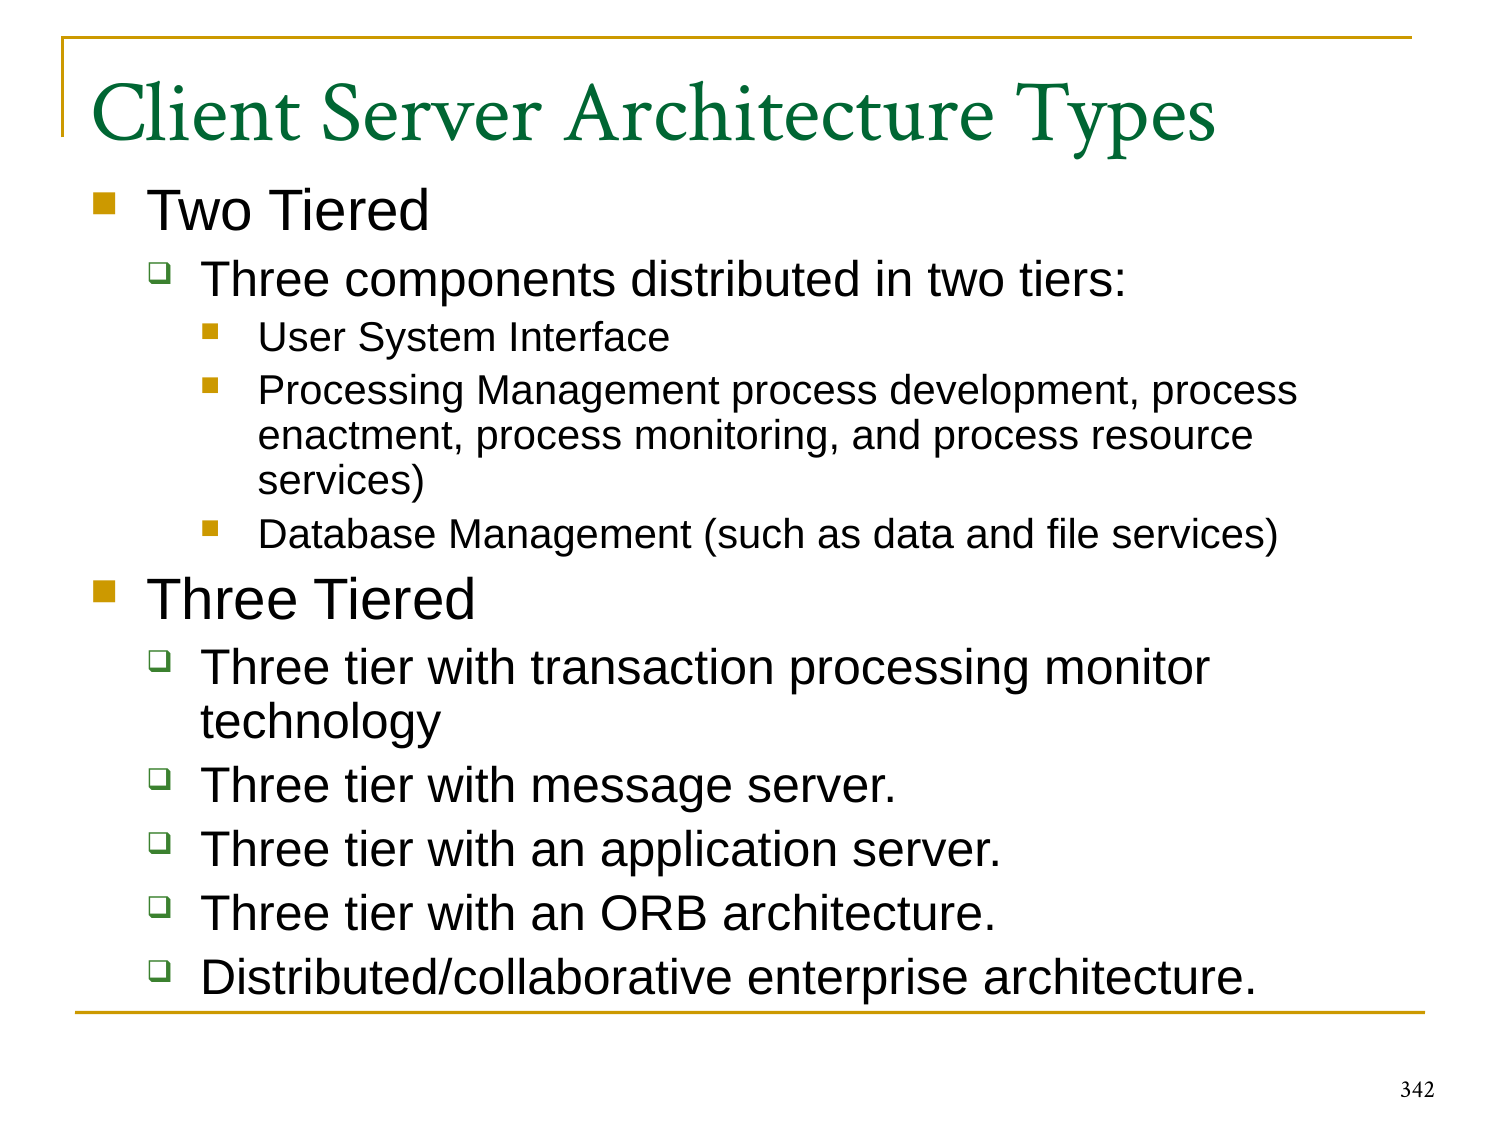

# Client Server Architecture Types
Two Tiered
Three components distributed in two tiers:
User System Interface
Processing Management process development, process enactment, process monitoring, and process resource services)
Database Management (such as data and file services)
Three Tiered
Three tier with transaction processing monitor technology
Three tier with message server.
Three tier with an application server.
Three tier with an ORB architecture.
Distributed/collaborative enterprise architecture.
342